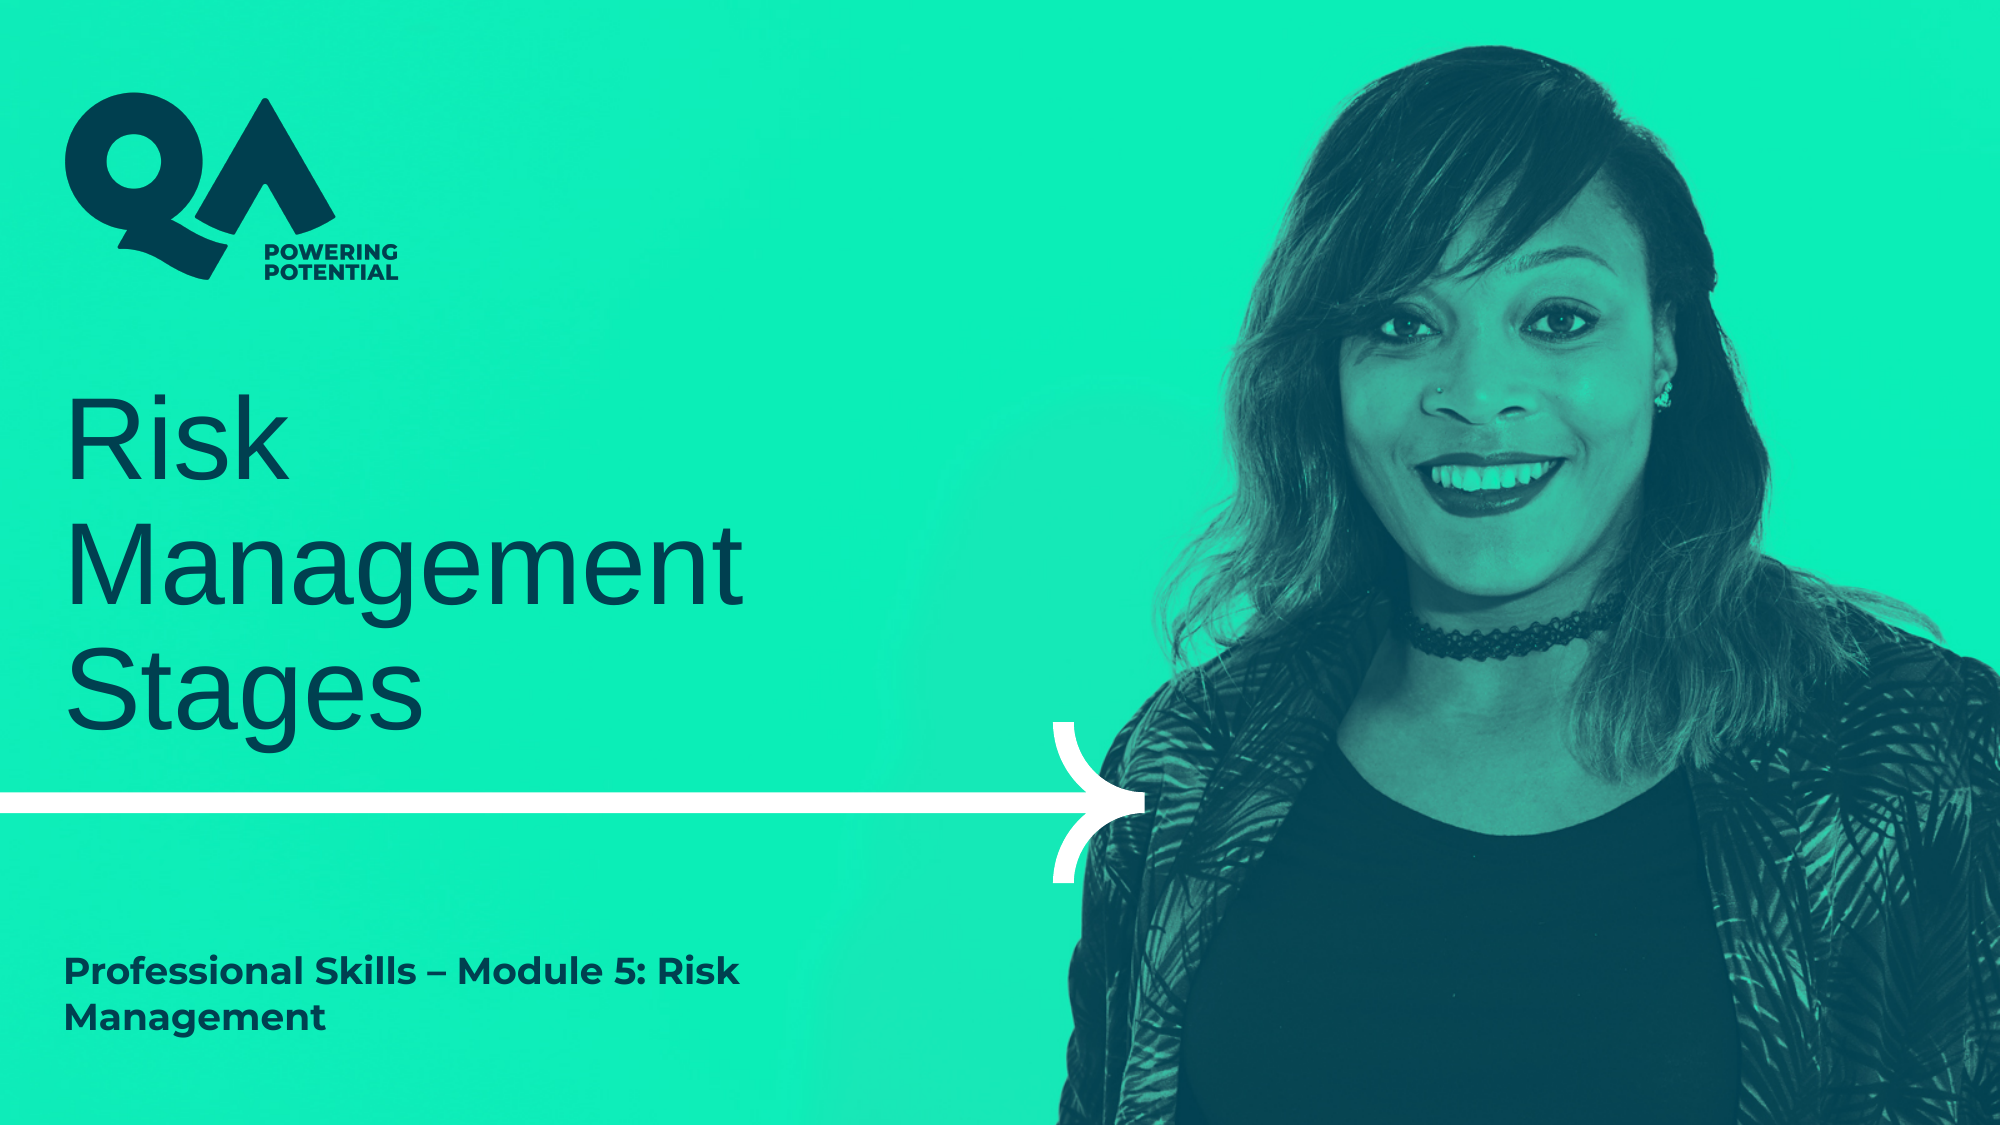

# Risk Management Stages
Professional Skills – Module 5: Risk Management